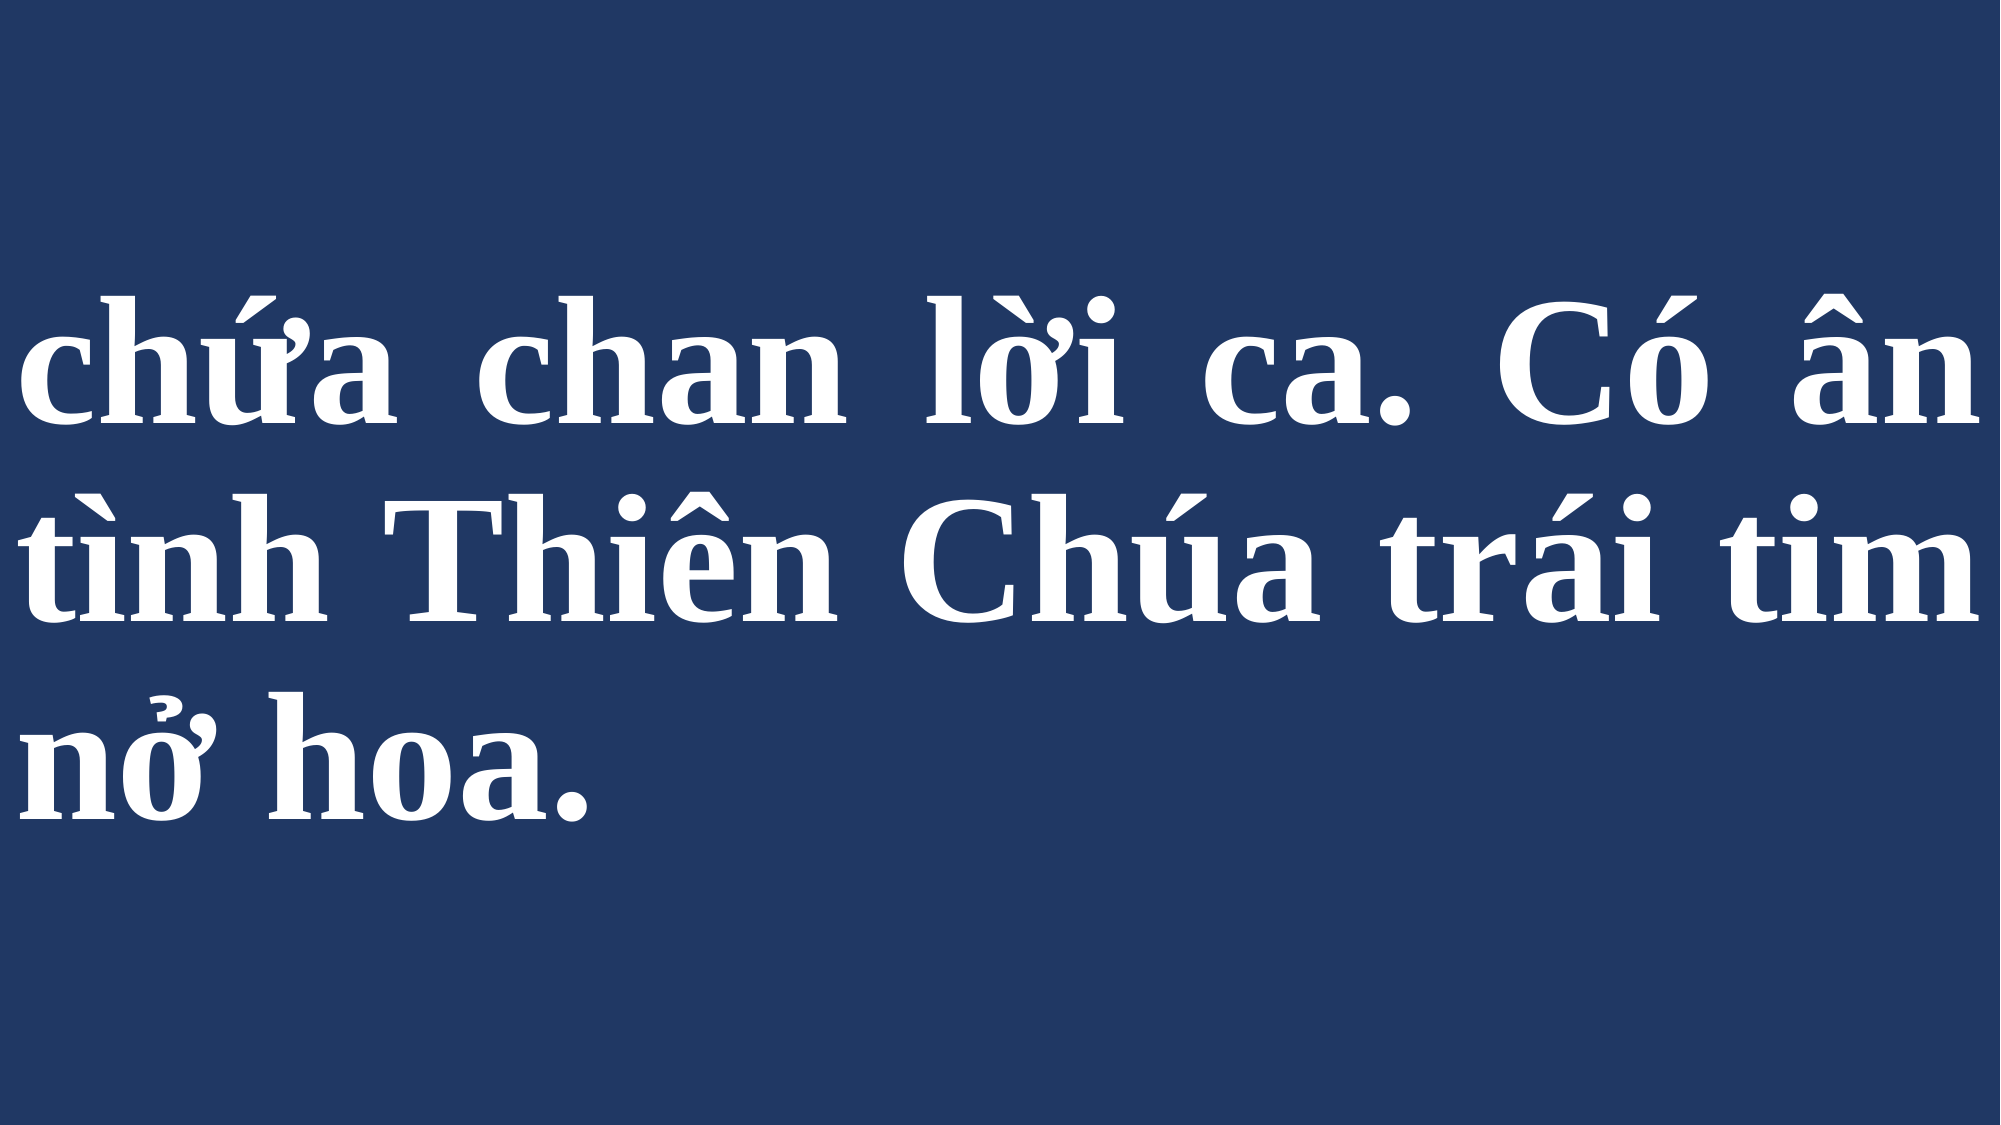

# chứa chan lời ca. Có ân tình Thiên Chúa trái tim nở hoa.